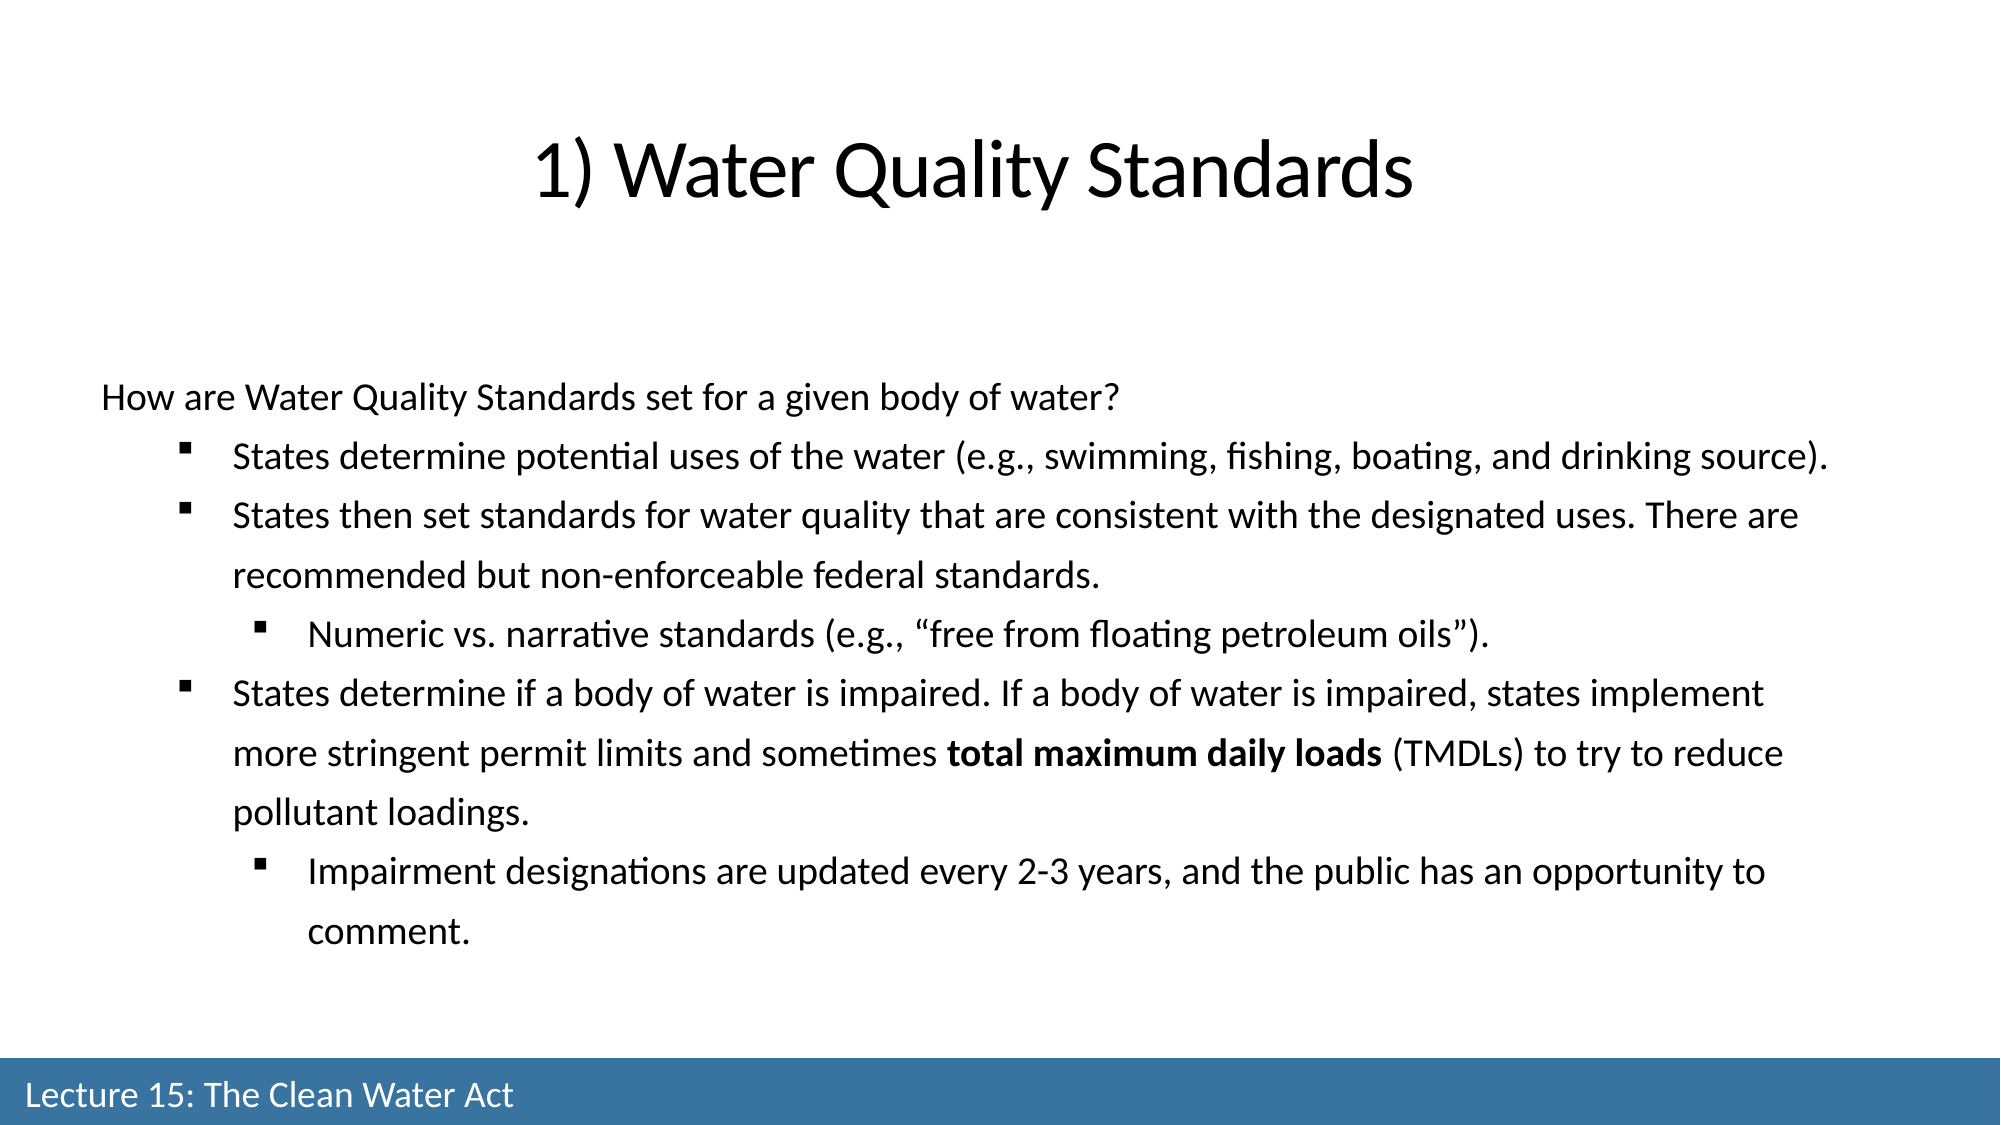

1) Water Quality Standards
How are Water Quality Standards set for a given body of water?
States determine potential uses of the water (e.g., swimming, fishing, boating, and drinking source).
States then set standards for water quality that are consistent with the designated uses. There are recommended but non-enforceable federal standards.
Numeric vs. narrative standards (e.g., “free from floating petroleum oils”).
States determine if a body of water is impaired. If a body of water is impaired, states implement more stringent permit limits and sometimes total maximum daily loads (TMDLs) to try to reduce pollutant loadings.
Impairment designations are updated every 2-3 years, and the public has an opportunity to comment.